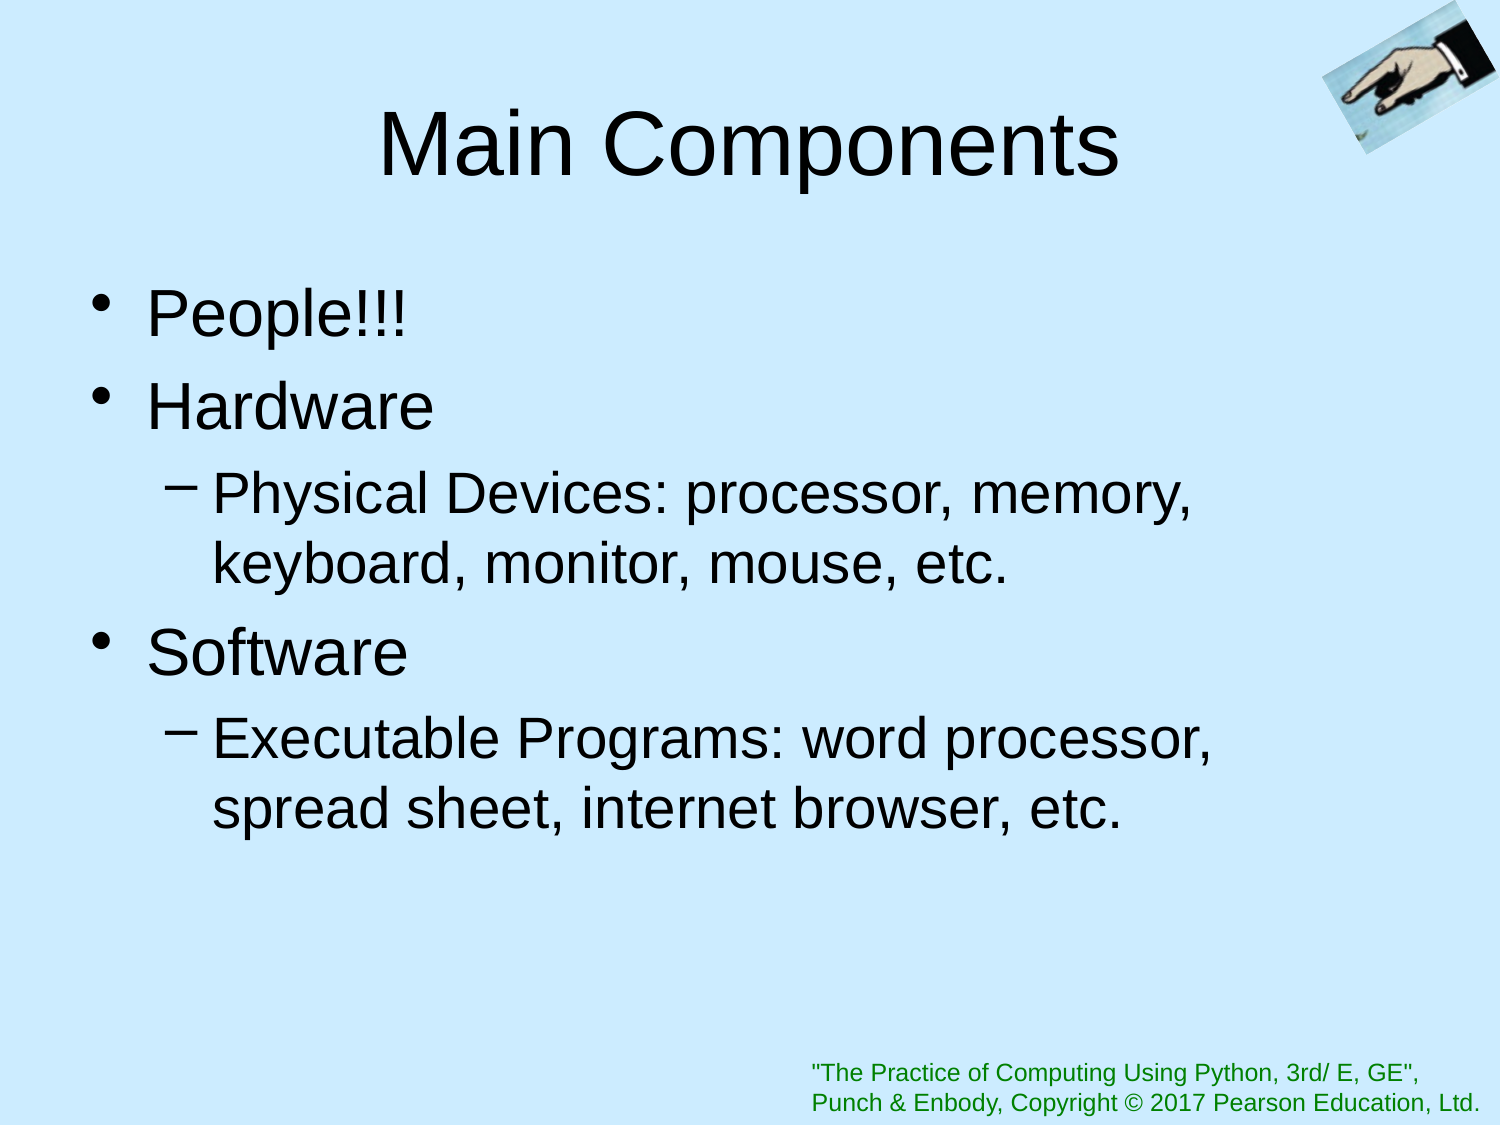

# Main Components
People!!!
Hardware
Physical Devices: processor, memory, keyboard, monitor, mouse, etc.
Software
Executable Programs: word processor,            spread sheet, internet browser, etc.